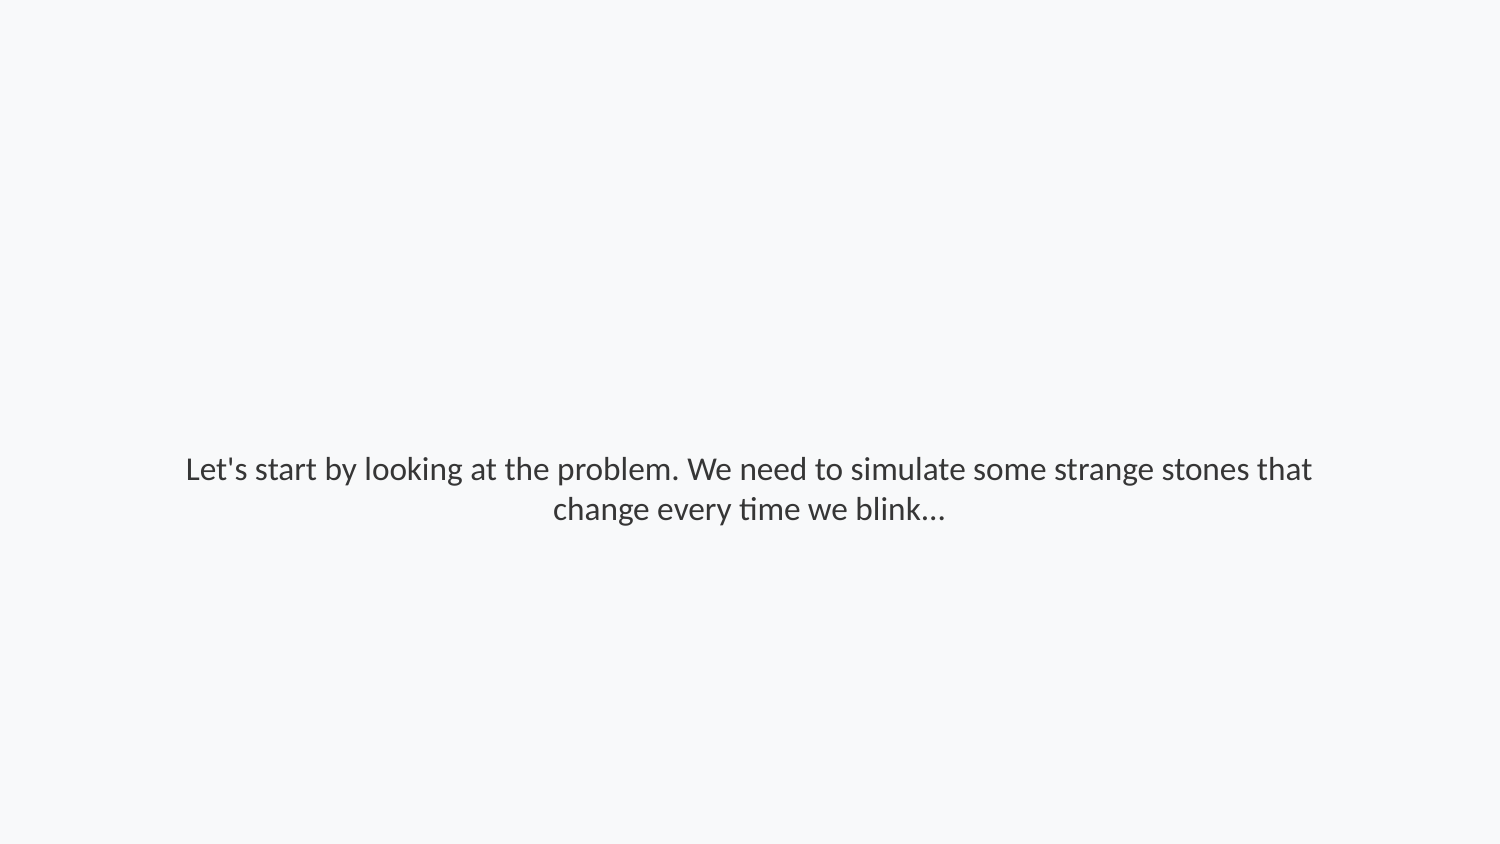

Let's start by looking at the problem. We need to simulate some strange stones that change every time we blink...
Step 6 of 264